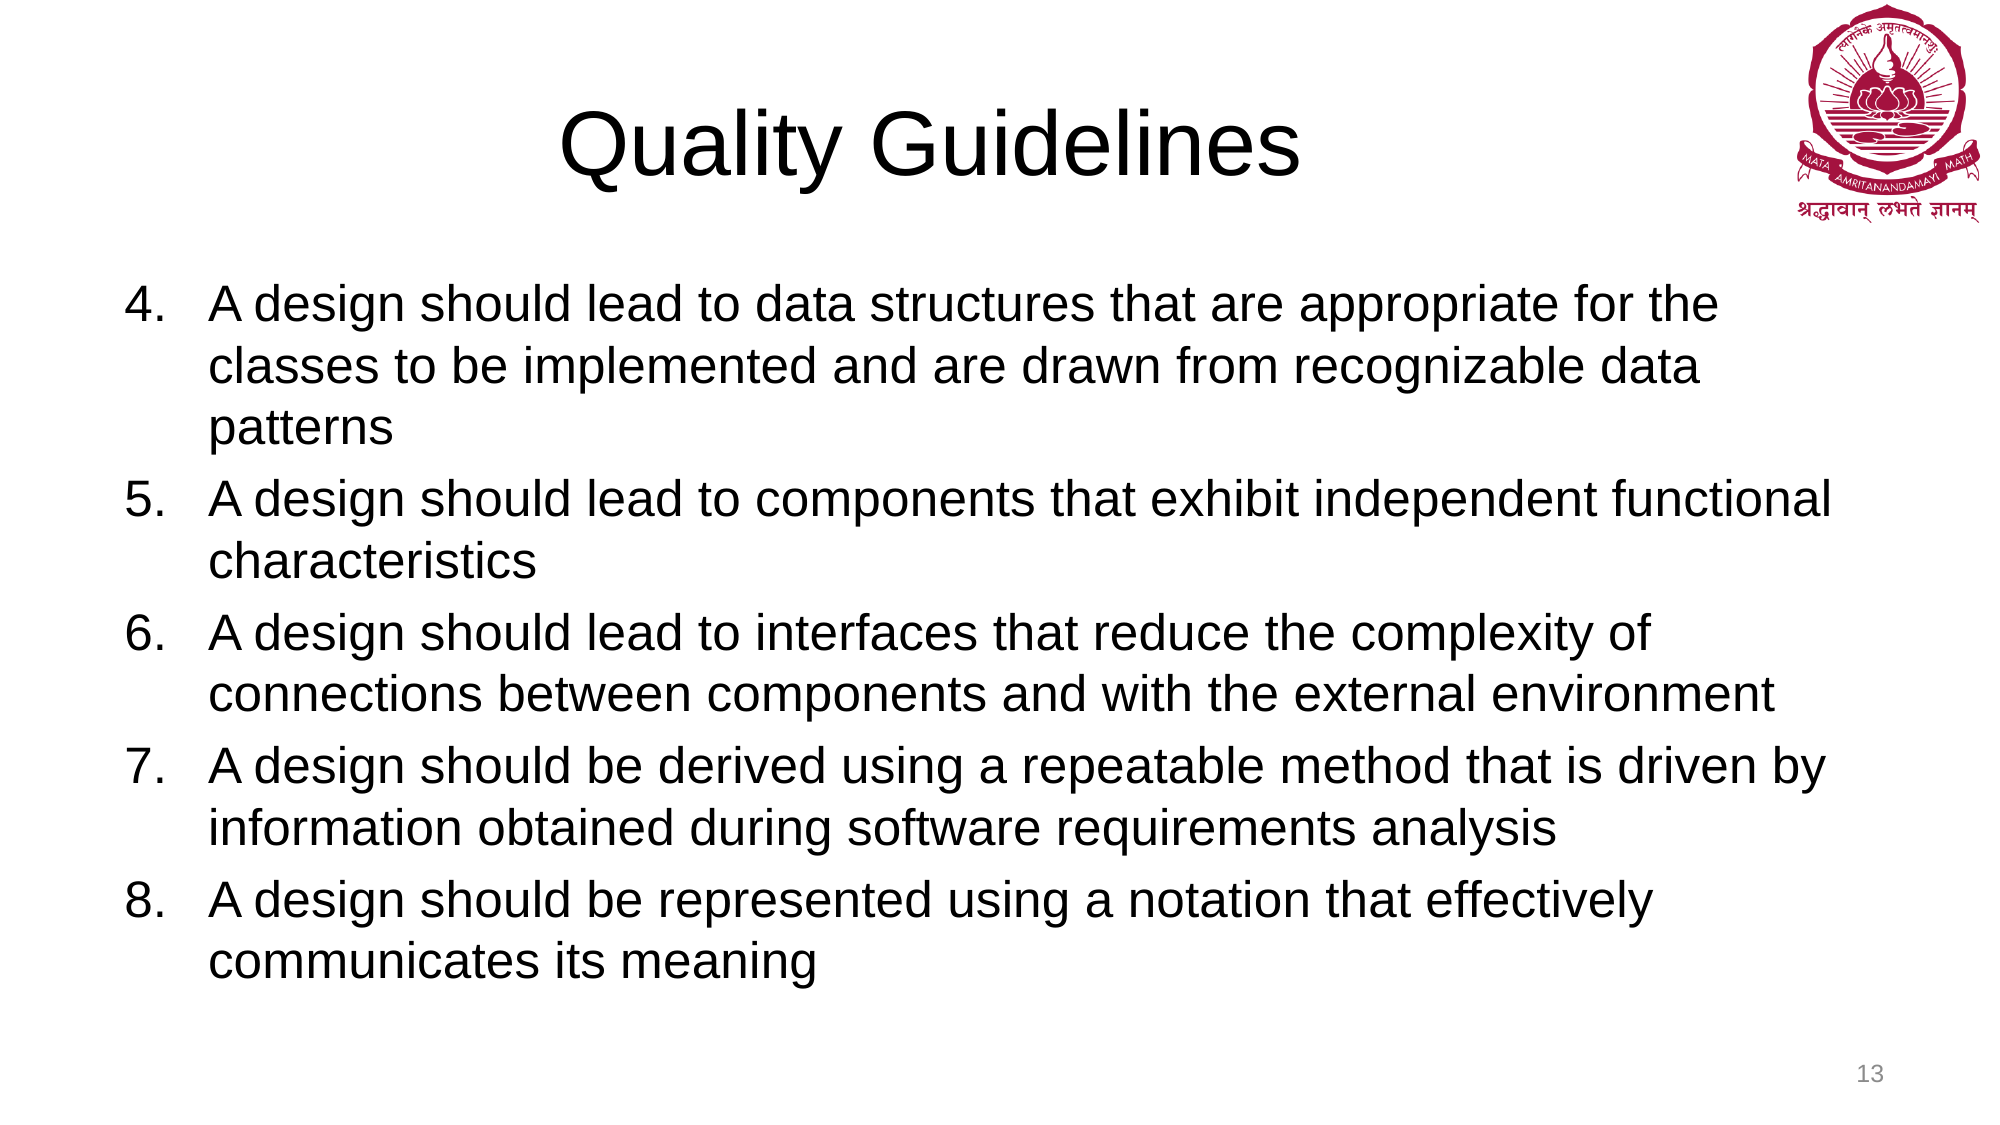

# Quality Guidelines
A design should lead to data structures that are appropriate for the classes to be implemented and are drawn from recognizable data patterns
A design should lead to components that exhibit independent functional characteristics
A design should lead to interfaces that reduce the complexity of connections between components and with the external environment
A design should be derived using a repeatable method that is driven by information obtained during software requirements analysis
A design should be represented using a notation that effectively communicates its meaning
13